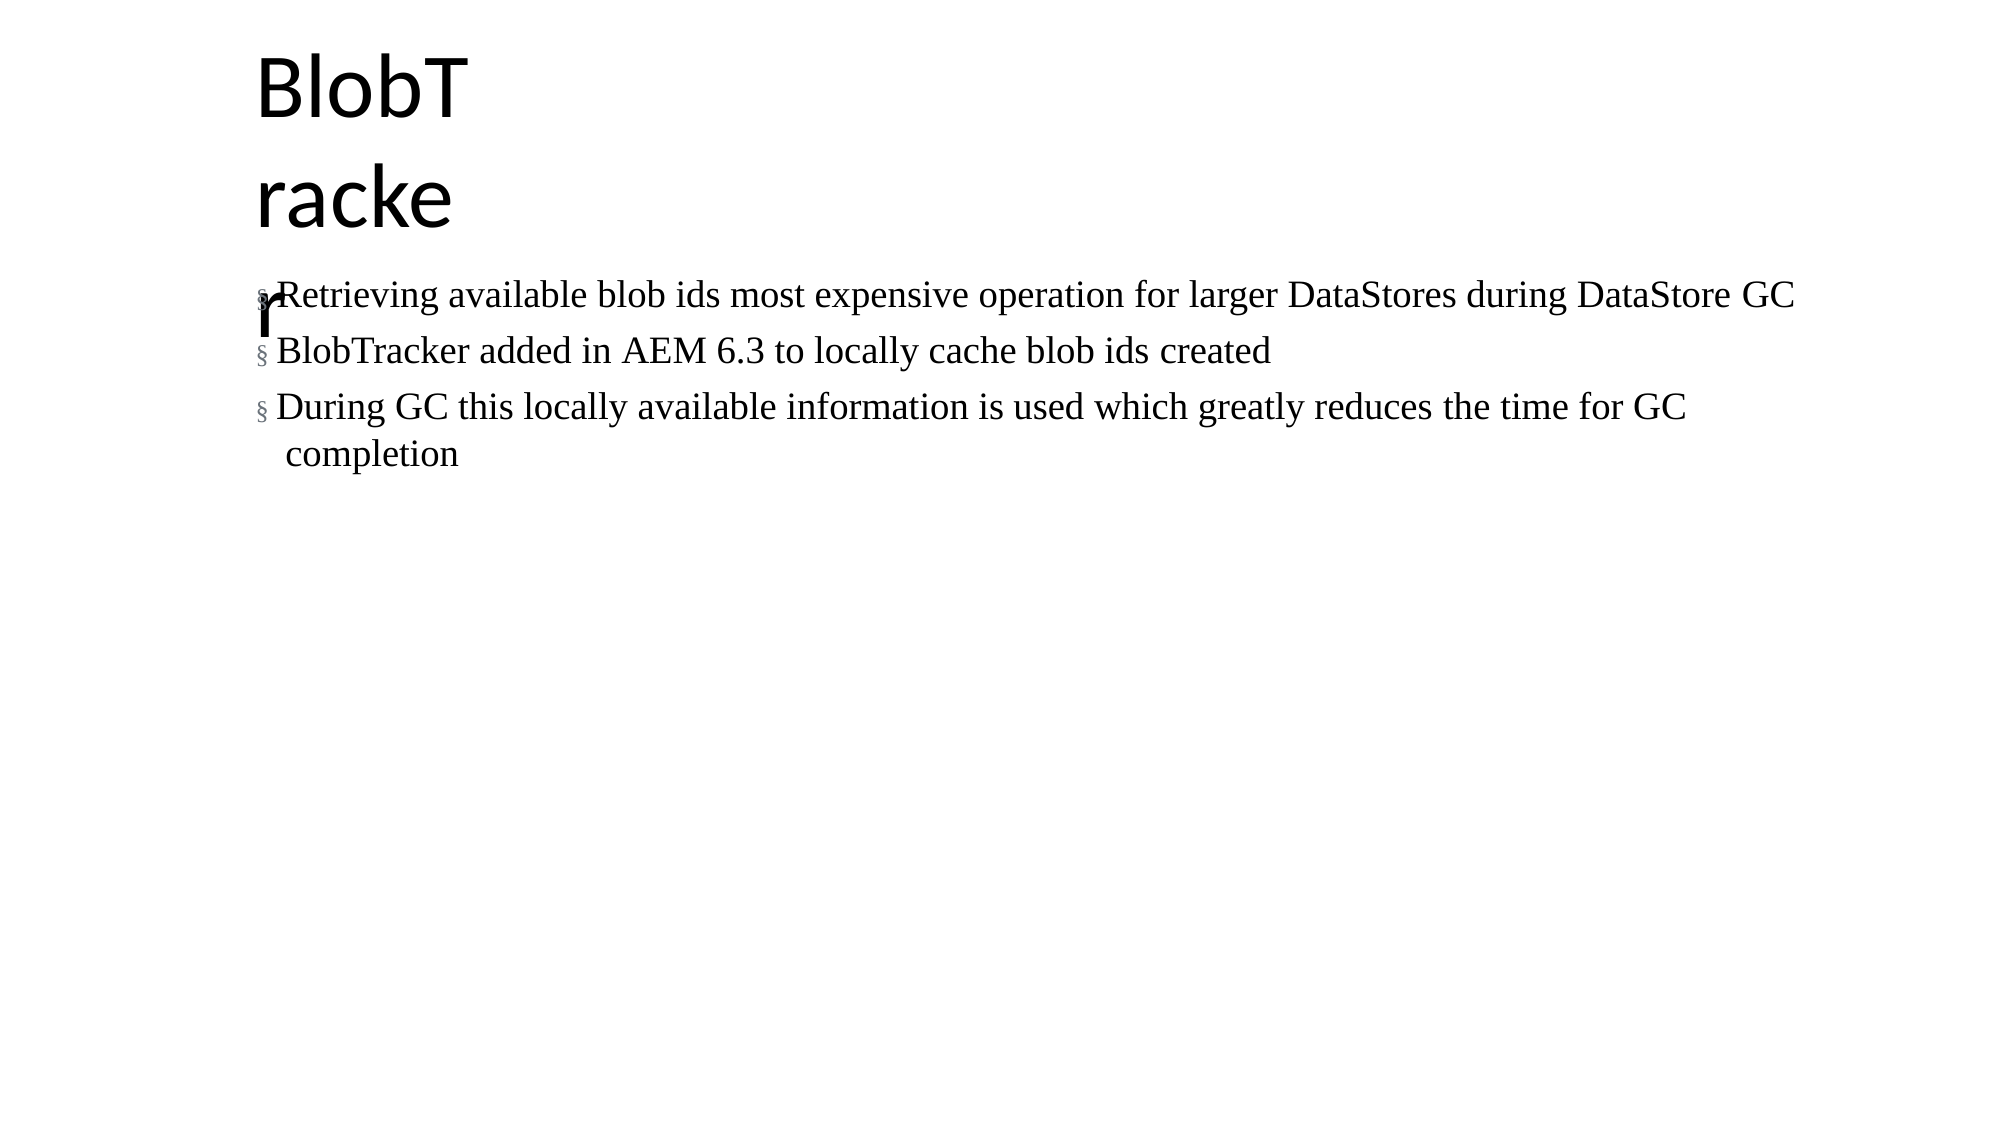

# BlobTracker
§ Retrieving available blob ids most expensive operation for larger DataStores during DataStore GC
§ BlobTracker added in AEM 6.3 to locally cache blob ids created
§ During GC this locally available information is used which greatly reduces the time for GC  completion
' 2017 Adobe Systems Incorporated. All Rights Reserved. Adobe Confidential.
206
' 2017 Adobe Systems Incorporated. All Rights Reserved. Adobe Confidential.
' 2016 Adobe Systems Incorporated. All Rights Reserved. Adobe Confidential.